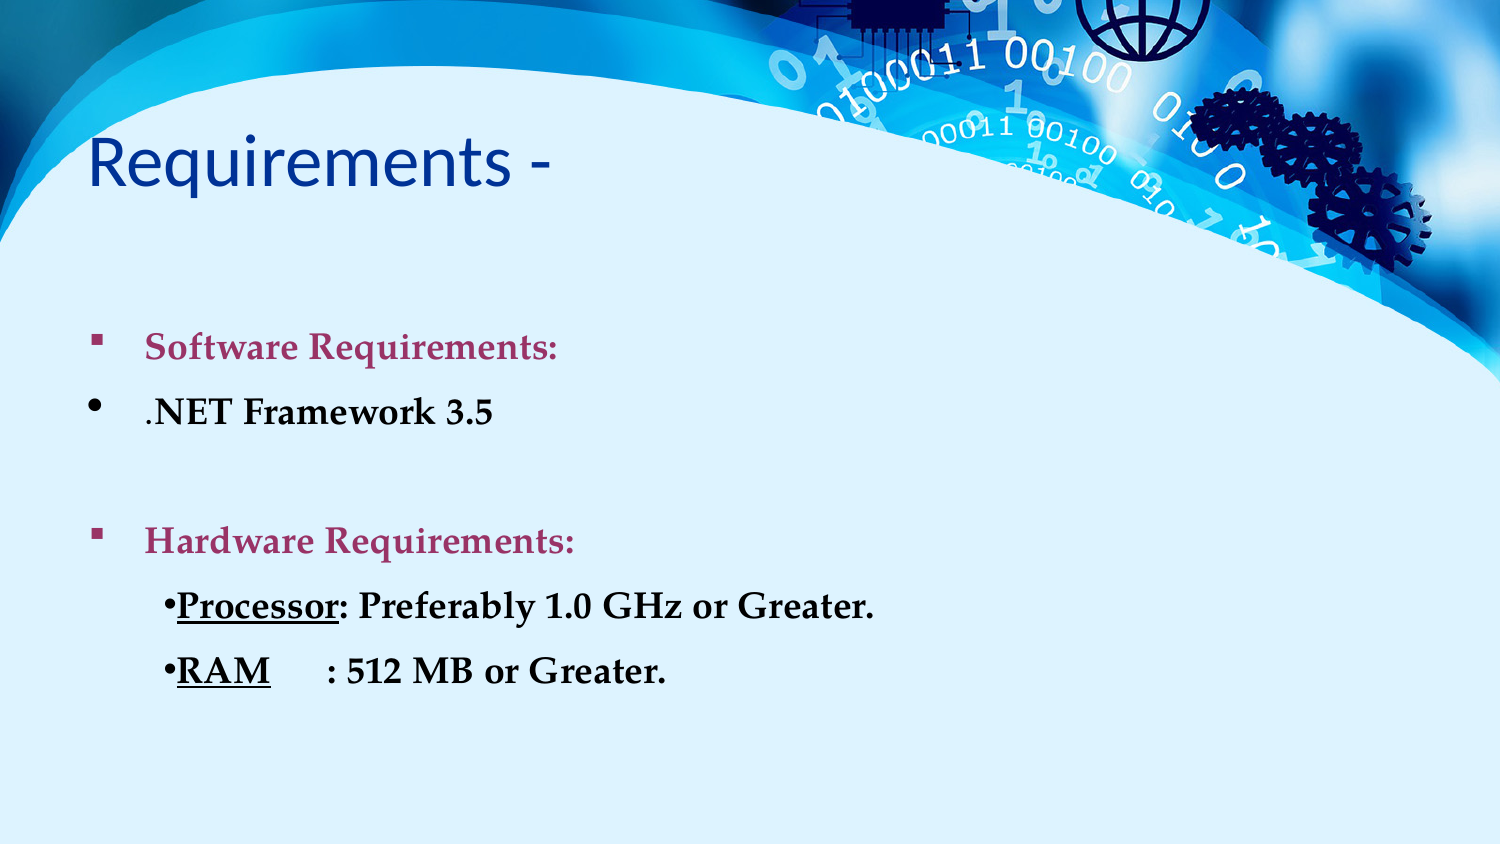

# Requirements -

Software Requirements:
.NET Framework 3.5

Hardware Requirements:
Processor: Preferably 1.0 GHz or Greater.
RAM      : 512 MB or Greater.